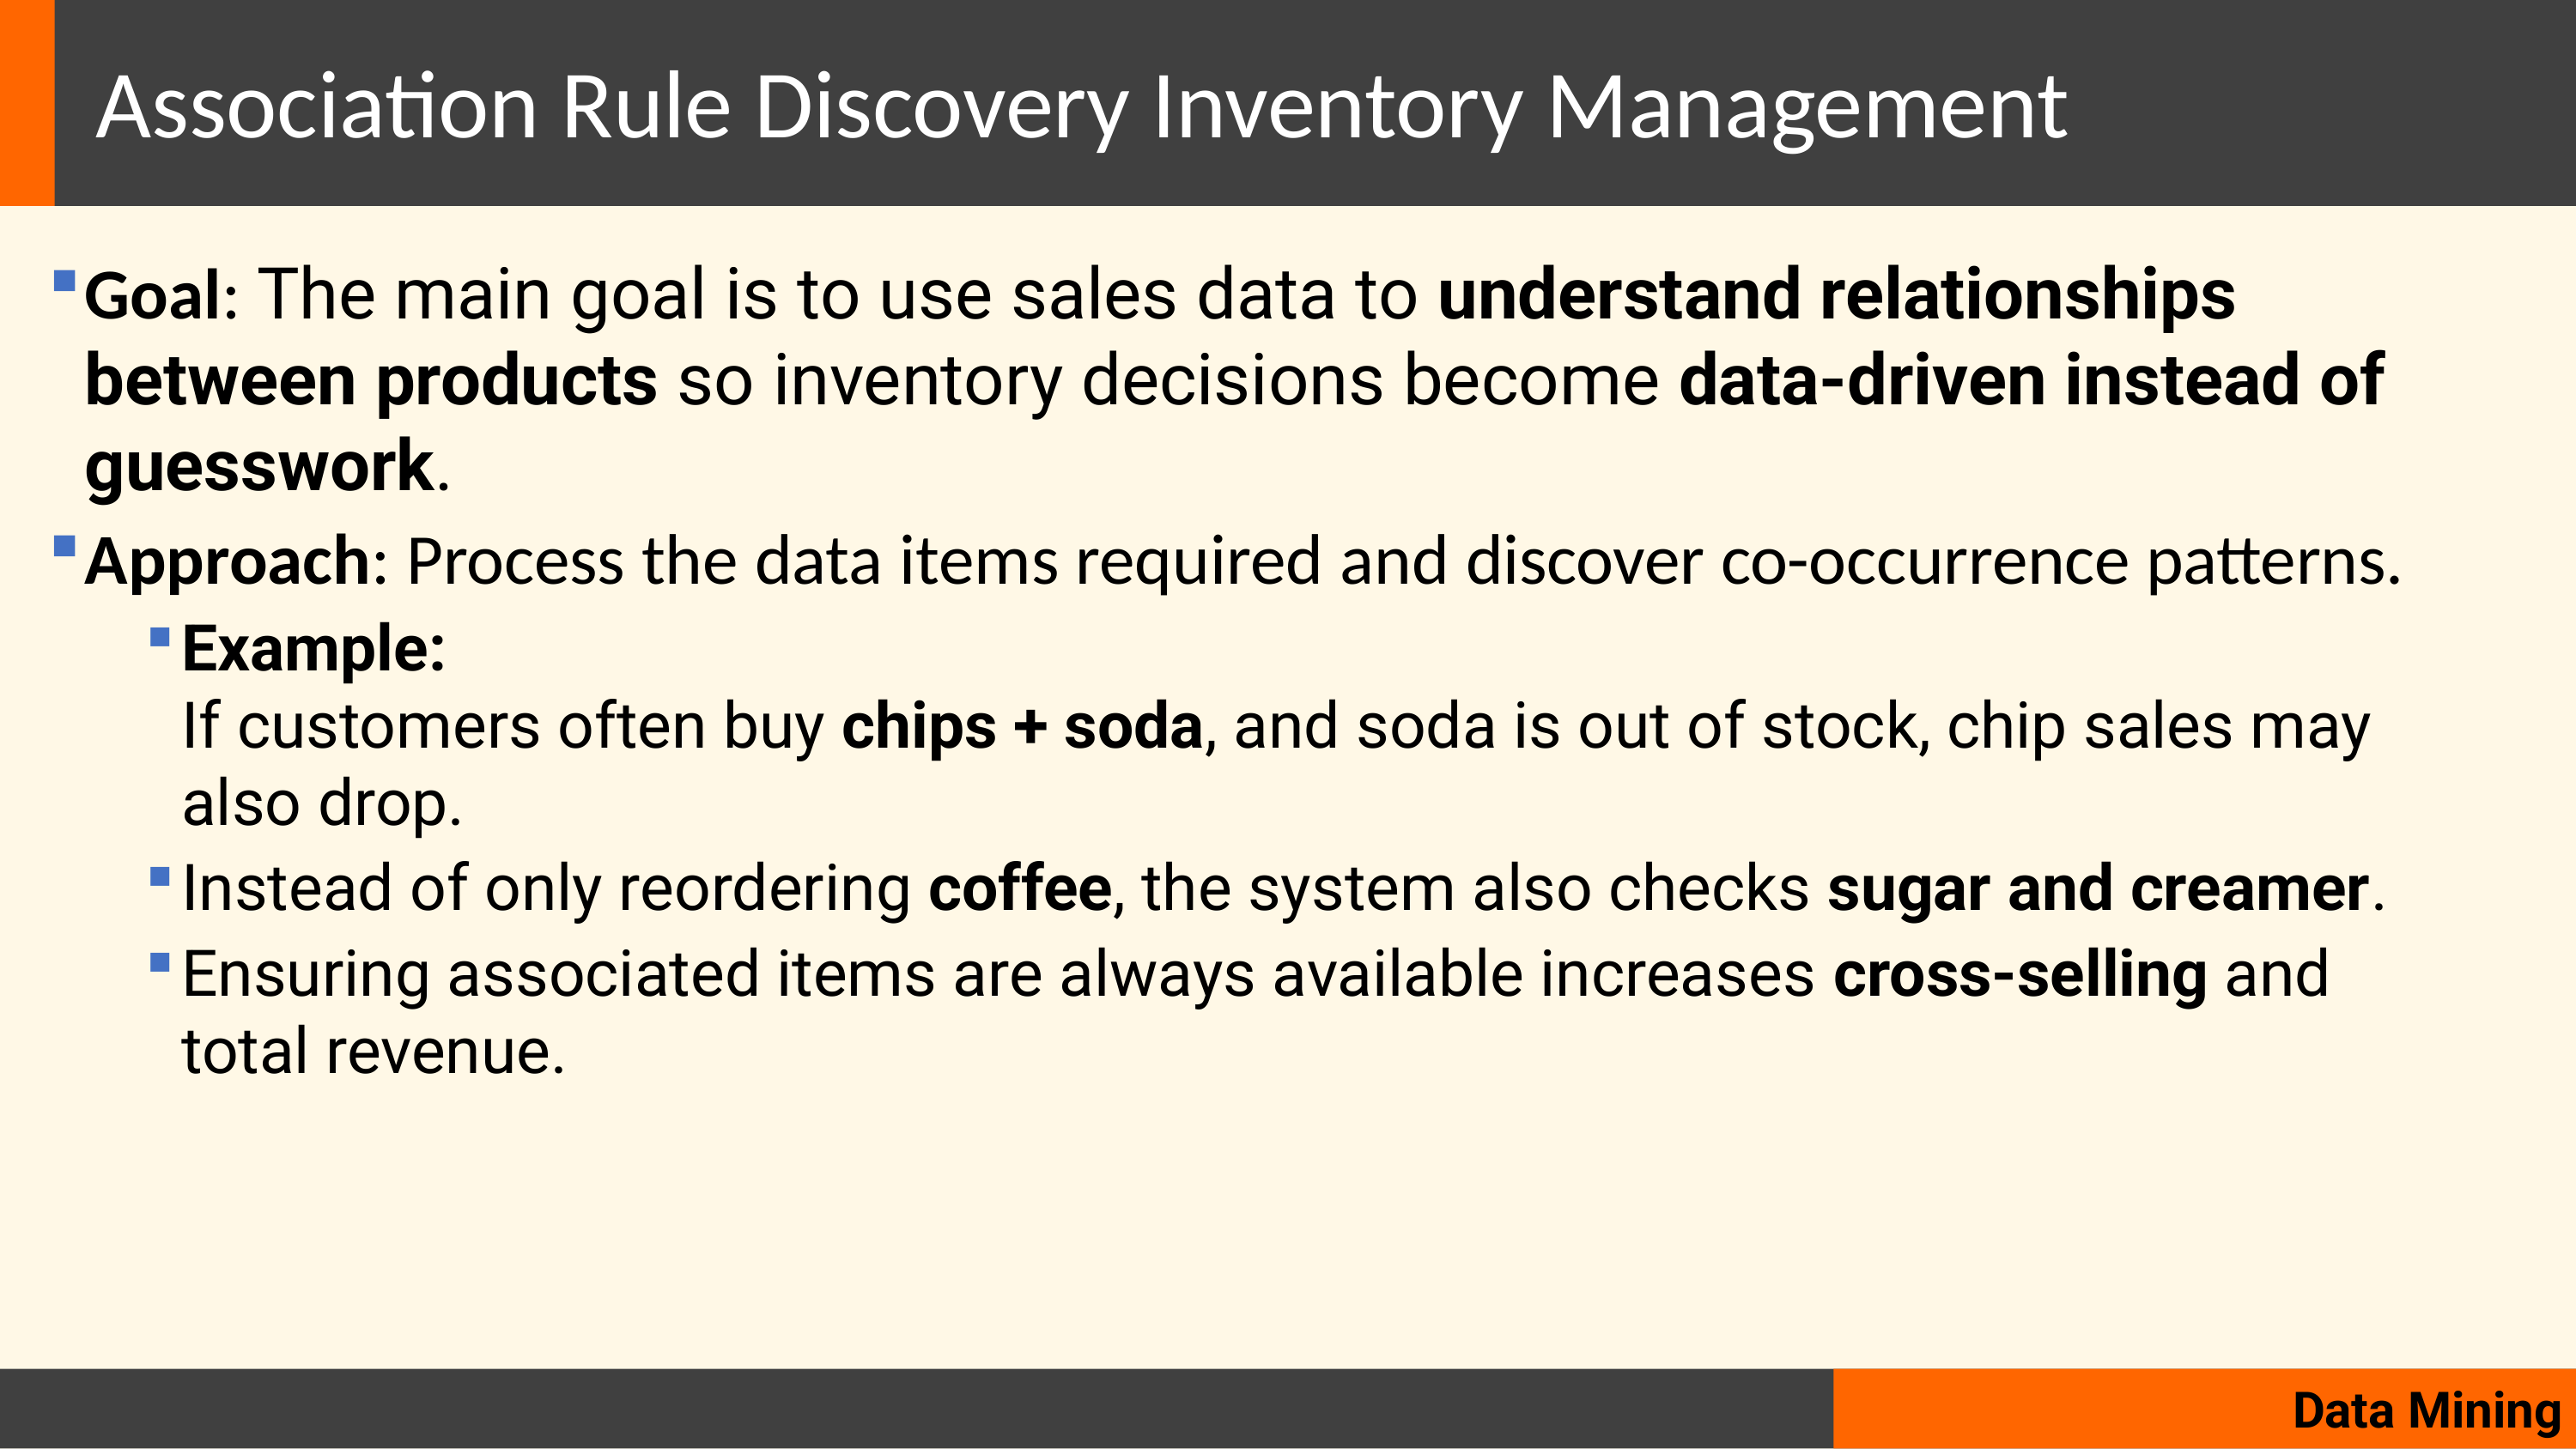

Association Rule Discovery Inventory Management
Goal: The main goal is to use sales data to understand relationships between products so inventory decisions become data-driven instead of guesswork.
Approach: Process the data items required and discover co-occurrence patterns.
Example:
If customers often buy chips + soda, and soda is out of stock, chip sales may also drop.
Instead of only reordering coffee, the system also checks sugar and creamer.
Ensuring associated items are always available increases cross-selling and total revenue.
Data Mining